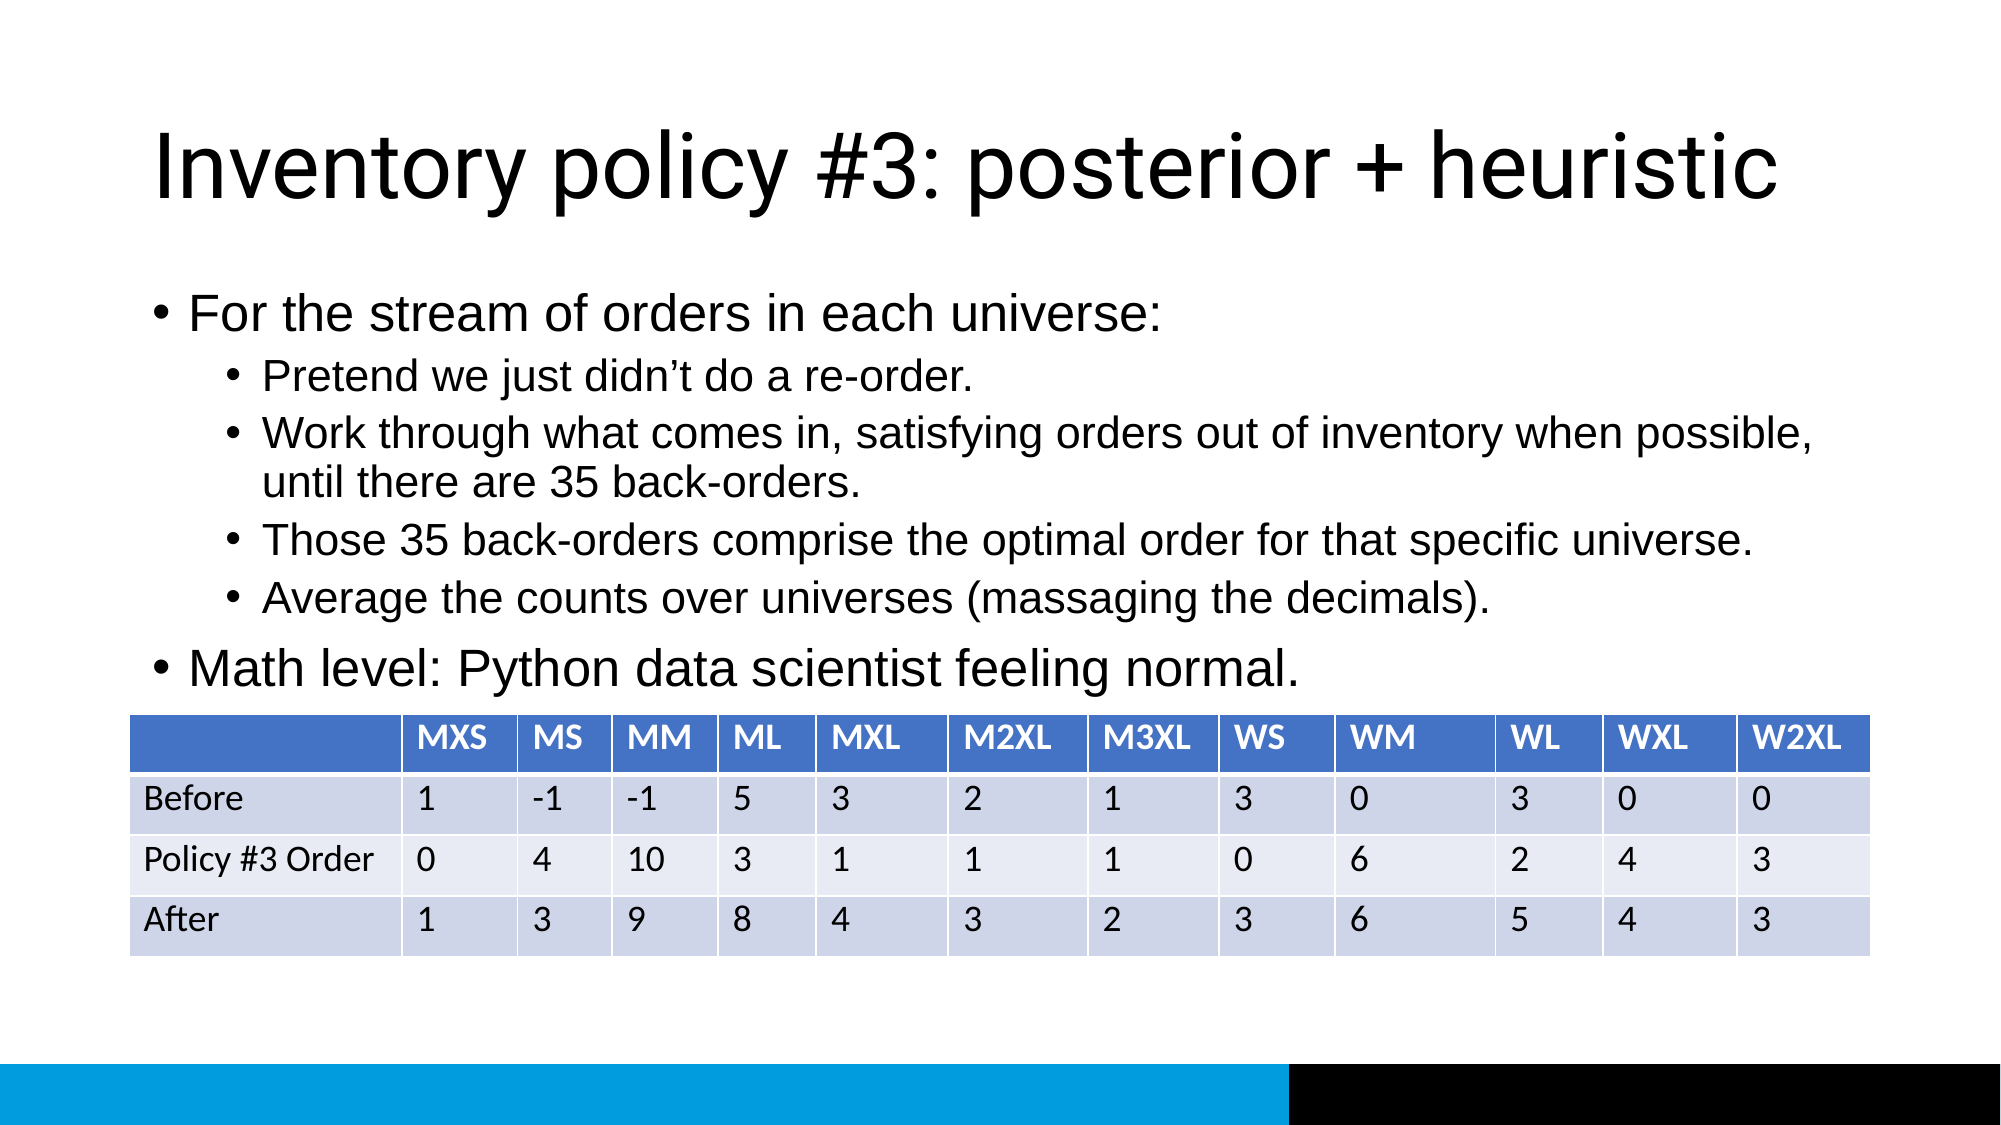

# Inventory policy #3: posterior + heuristic
For the stream of orders in each universe:
Pretend we just didn’t do a re-order.
Work through what comes in, satisfying orders out of inventory when possible, until there are 35 back-orders.
Those 35 back-orders comprise the optimal order for that specific universe.
Average the counts over universes (massaging the decimals).
Math level: Python data scientist feeling normal.

|  | MXS | MS | MM | ML | MXL | M2XL | M3XL | WS | WM | WL | WXL | W2XL |
| --- | --- | --- | --- | --- | --- | --- | --- | --- | --- | --- | --- | --- |
| Before | 1 | -1 | -1 | 5 | 3 | 2 | 1 | 3 | 0 | 3 | 0 | 0 |
| Policy #3 Order | 0 | 4 | 10 | 3 | 1 | 1 | 1 | 0 | 6 | 2 | 4 | 3 |
| After | 1 | 3 | 9 | 8 | 4 | 3 | 2 | 3 | 6 | 5 | 4 | 3 |